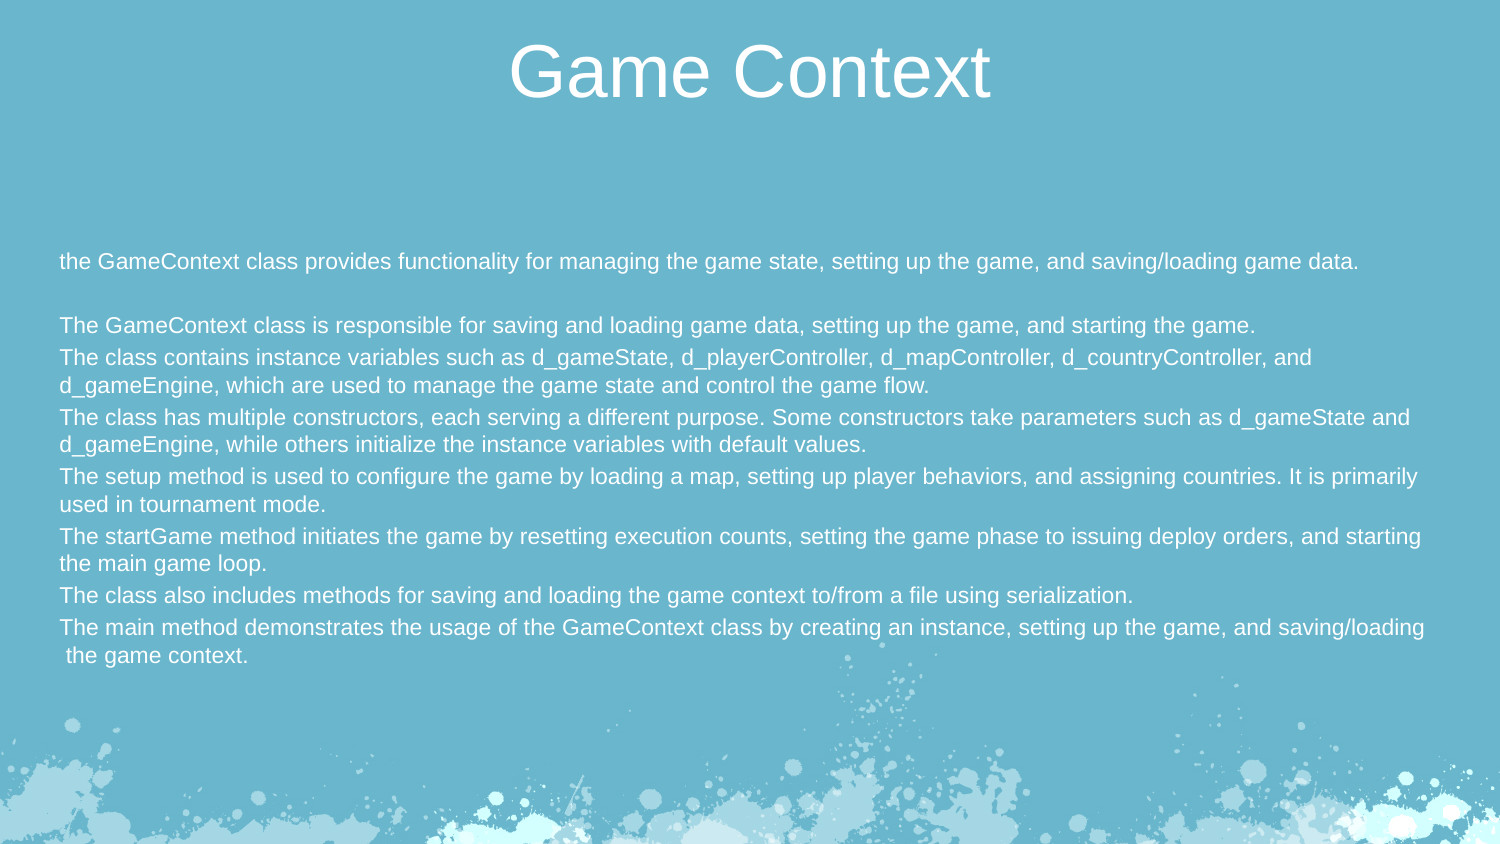

Game Context
the GameContext class provides functionality for managing the game state, setting up the game, and saving/loading game data.

The GameContext class is responsible for saving and loading game data, setting up the game, and starting the game.
The class contains instance variables such as d_gameState, d_playerController, d_mapController, d_countryController, and
d_gameEngine, which are used to manage the game state and control the game flow.
The class has multiple constructors, each serving a different purpose. Some constructors take parameters such as d_gameState and
d_gameEngine, while others initialize the instance variables with default values.
The setup method is used to configure the game by loading a map, setting up player behaviors, and assigning countries. It is primarily
used in tournament mode.
The startGame method initiates the game by resetting execution counts, setting the game phase to issuing deploy orders, and starting
the main game loop.
The class also includes methods for saving and loading the game context to/from a file using serialization.
The main method demonstrates the usage of the GameContext class by creating an instance, setting up the game, and saving/loading
 the game context.